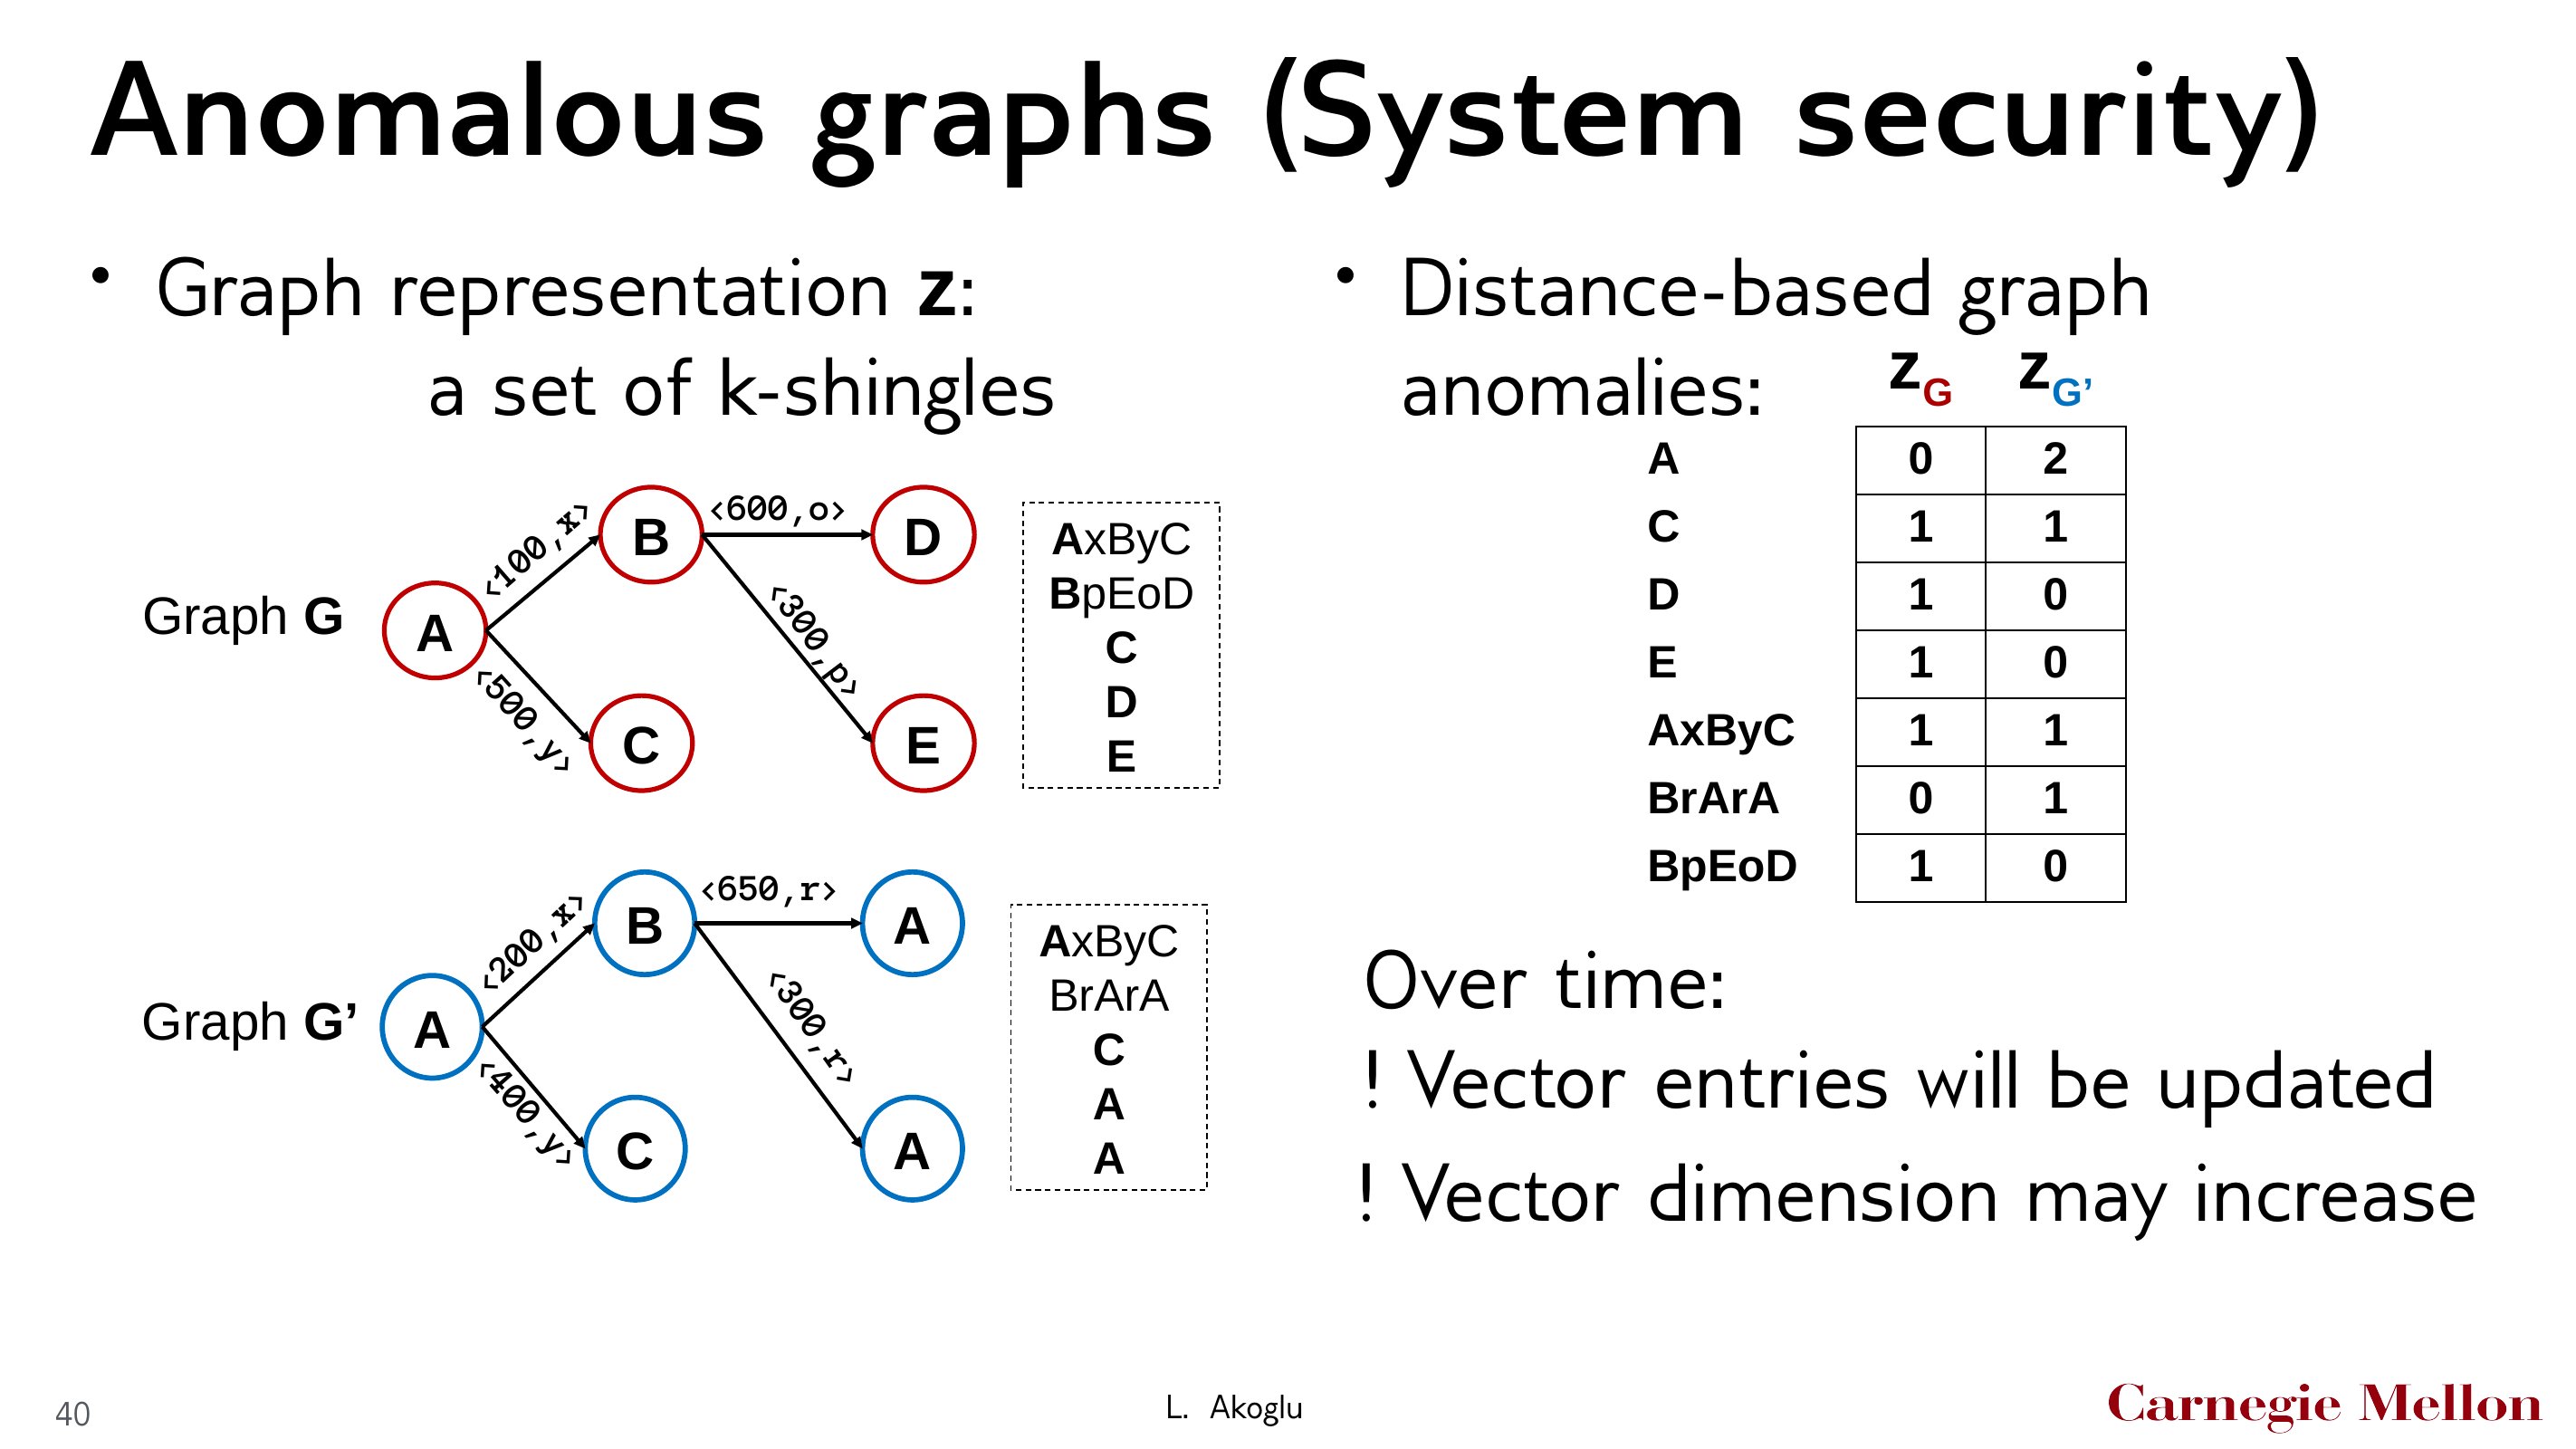

# Anomalous graphs (System security)
Graph representation z:
		a set of k-shingles
Distance-based graph anomalies:
|  | zG | zG’ |
| --- | --- | --- |
| A | 0 | 2 |
| C | 1 | 1 |
| D | 1 | 0 |
| E | 1 | 0 |
| AxByC | 1 | 1 |
| BrArA | 0 | 1 |
| BpEoD | 1 | 0 |
<600,o>
D
B
<100,x>
A
<300,p>
<500,y>
C
E
AxByC
BpEoD
C
D
E
Graph G
<650,r>
A
B
AxByC
BrArA
C
A
A
<200,x>
A
<300,r>
<400,y>
C
A
! Many, simultaneously-growing node&edge-labeled graphs
! Universe of labels unknown

Over time:
! Vector entries will be updated
Graph G’
! Vector dimension may increase
40